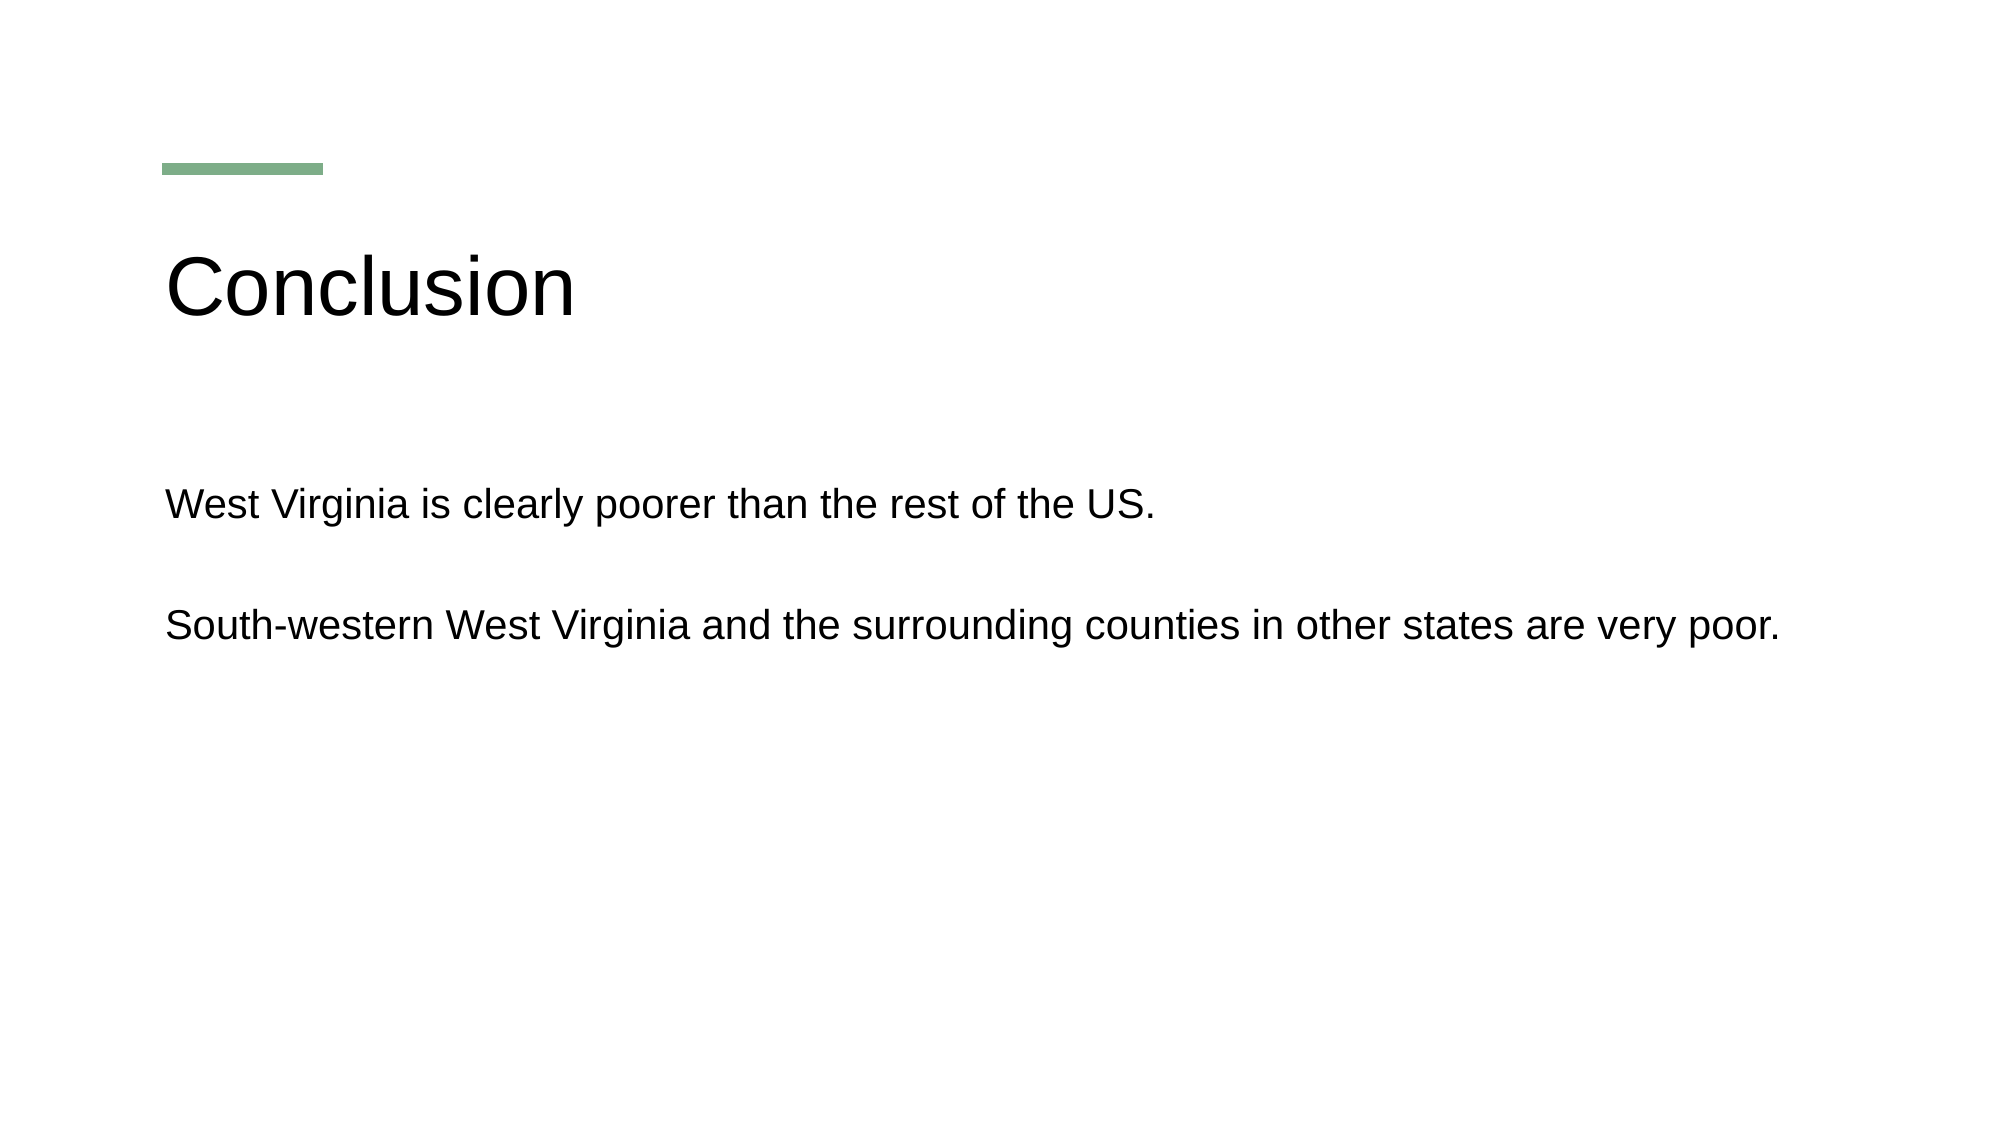

# Conclusion
West Virginia is clearly poorer than the rest of the US.
South-western West Virginia and the surrounding counties in other states are very poor.